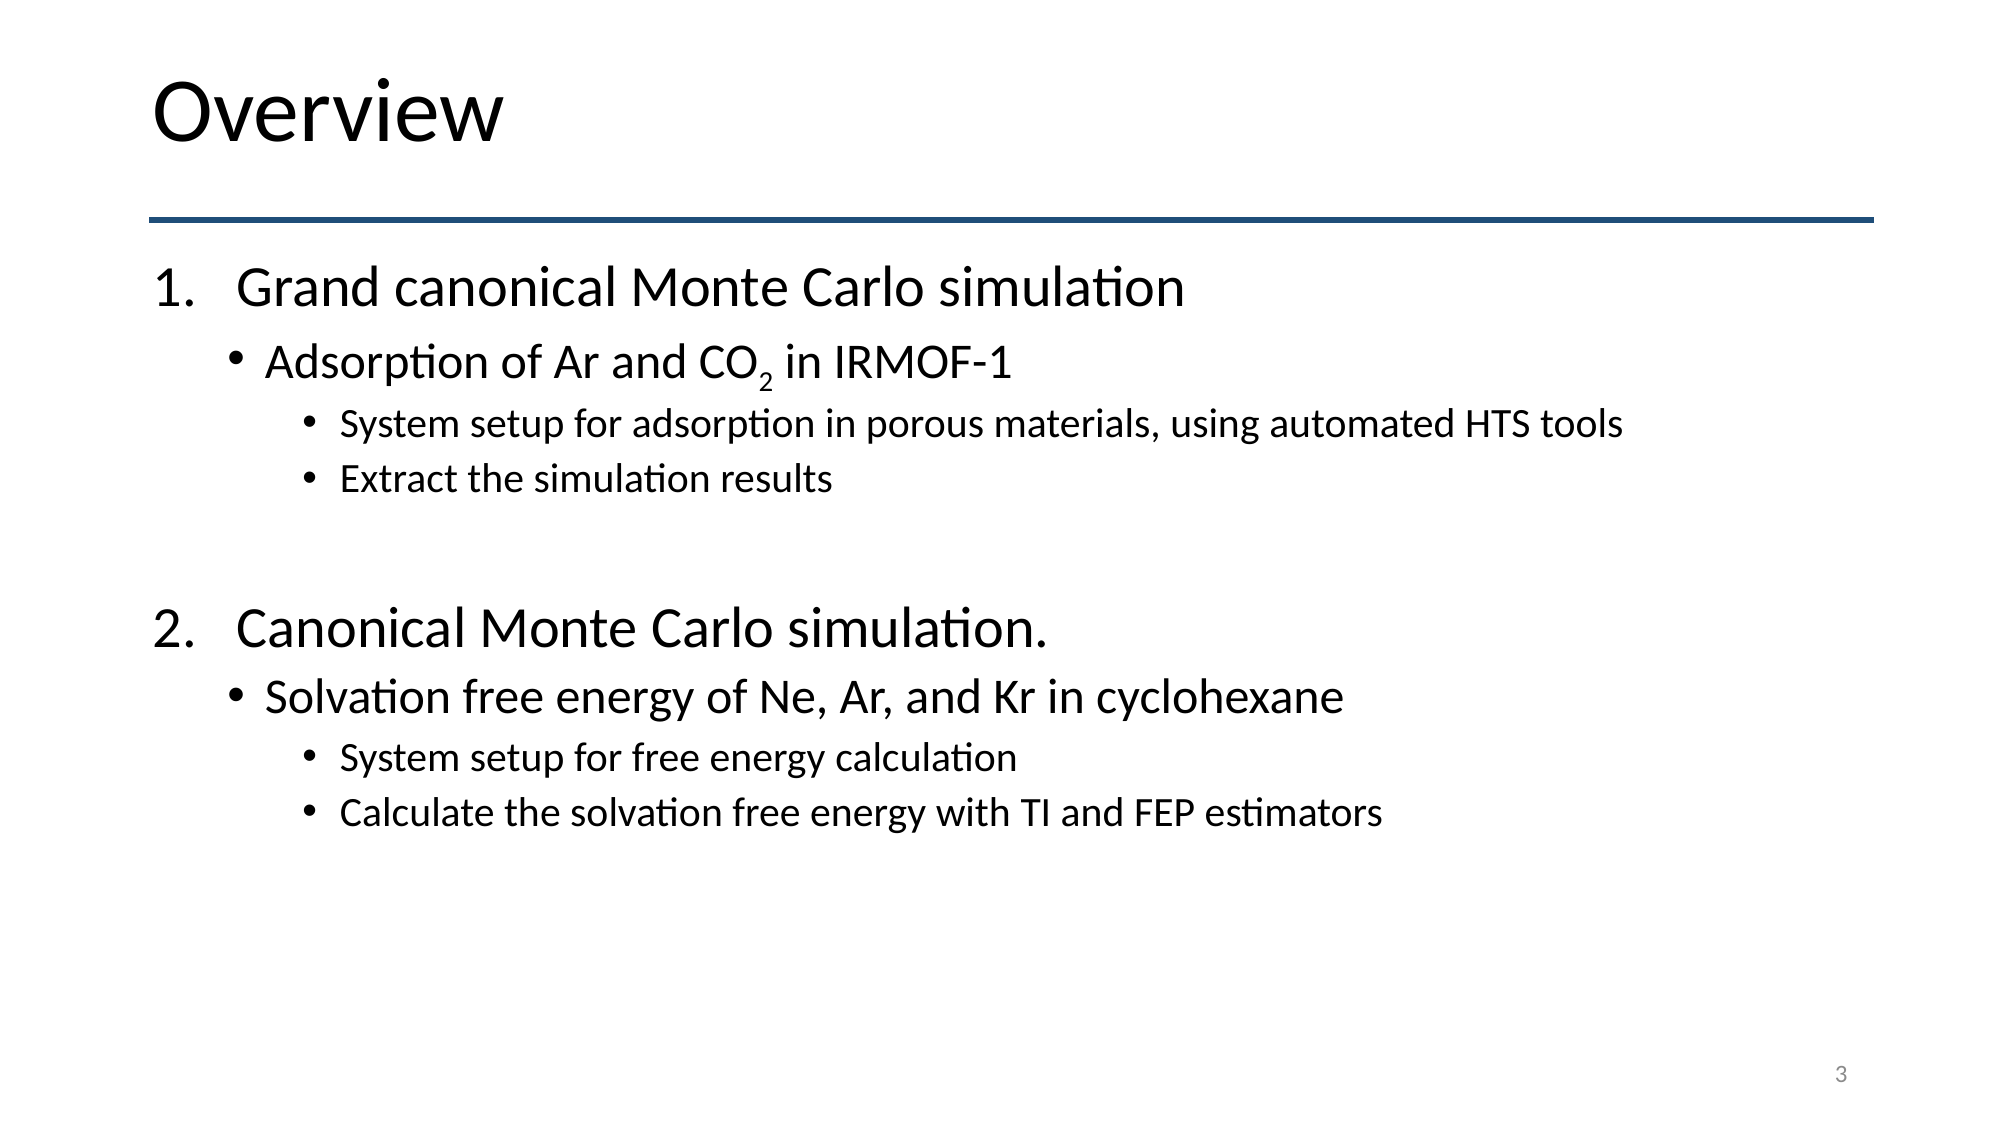

# Overview
Grand canonical Monte Carlo simulation
Adsorption of Ar and CO2 in IRMOF-1
System setup for adsorption in porous materials, using automated HTS tools
Extract the simulation results

Canonical Monte Carlo simulation.
Solvation free energy of Ne, Ar, and Kr in cyclohexane
System setup for free energy calculation
Calculate the solvation free energy with TI and FEP estimators

3